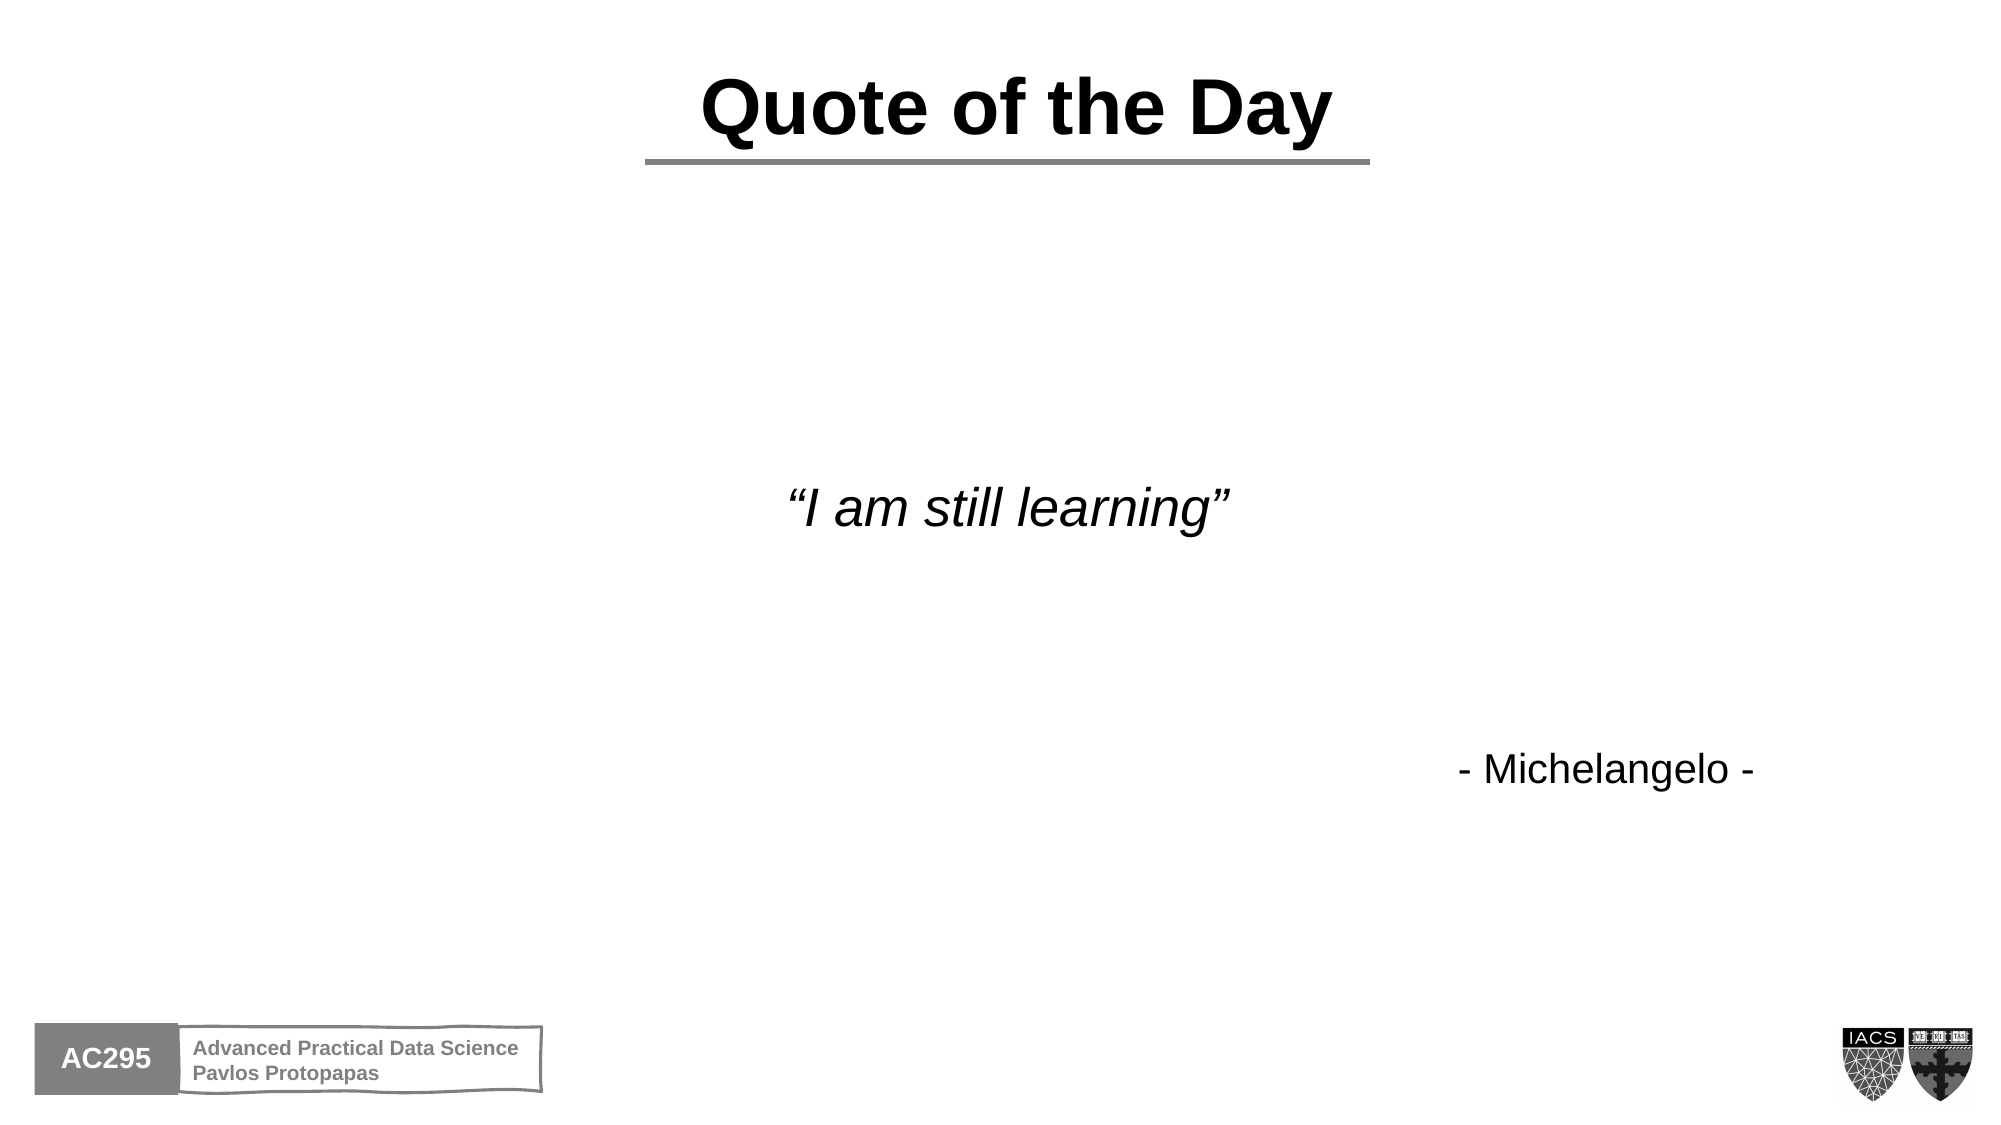

Quote of the Day

“I am still learning”

- Michelangelo -